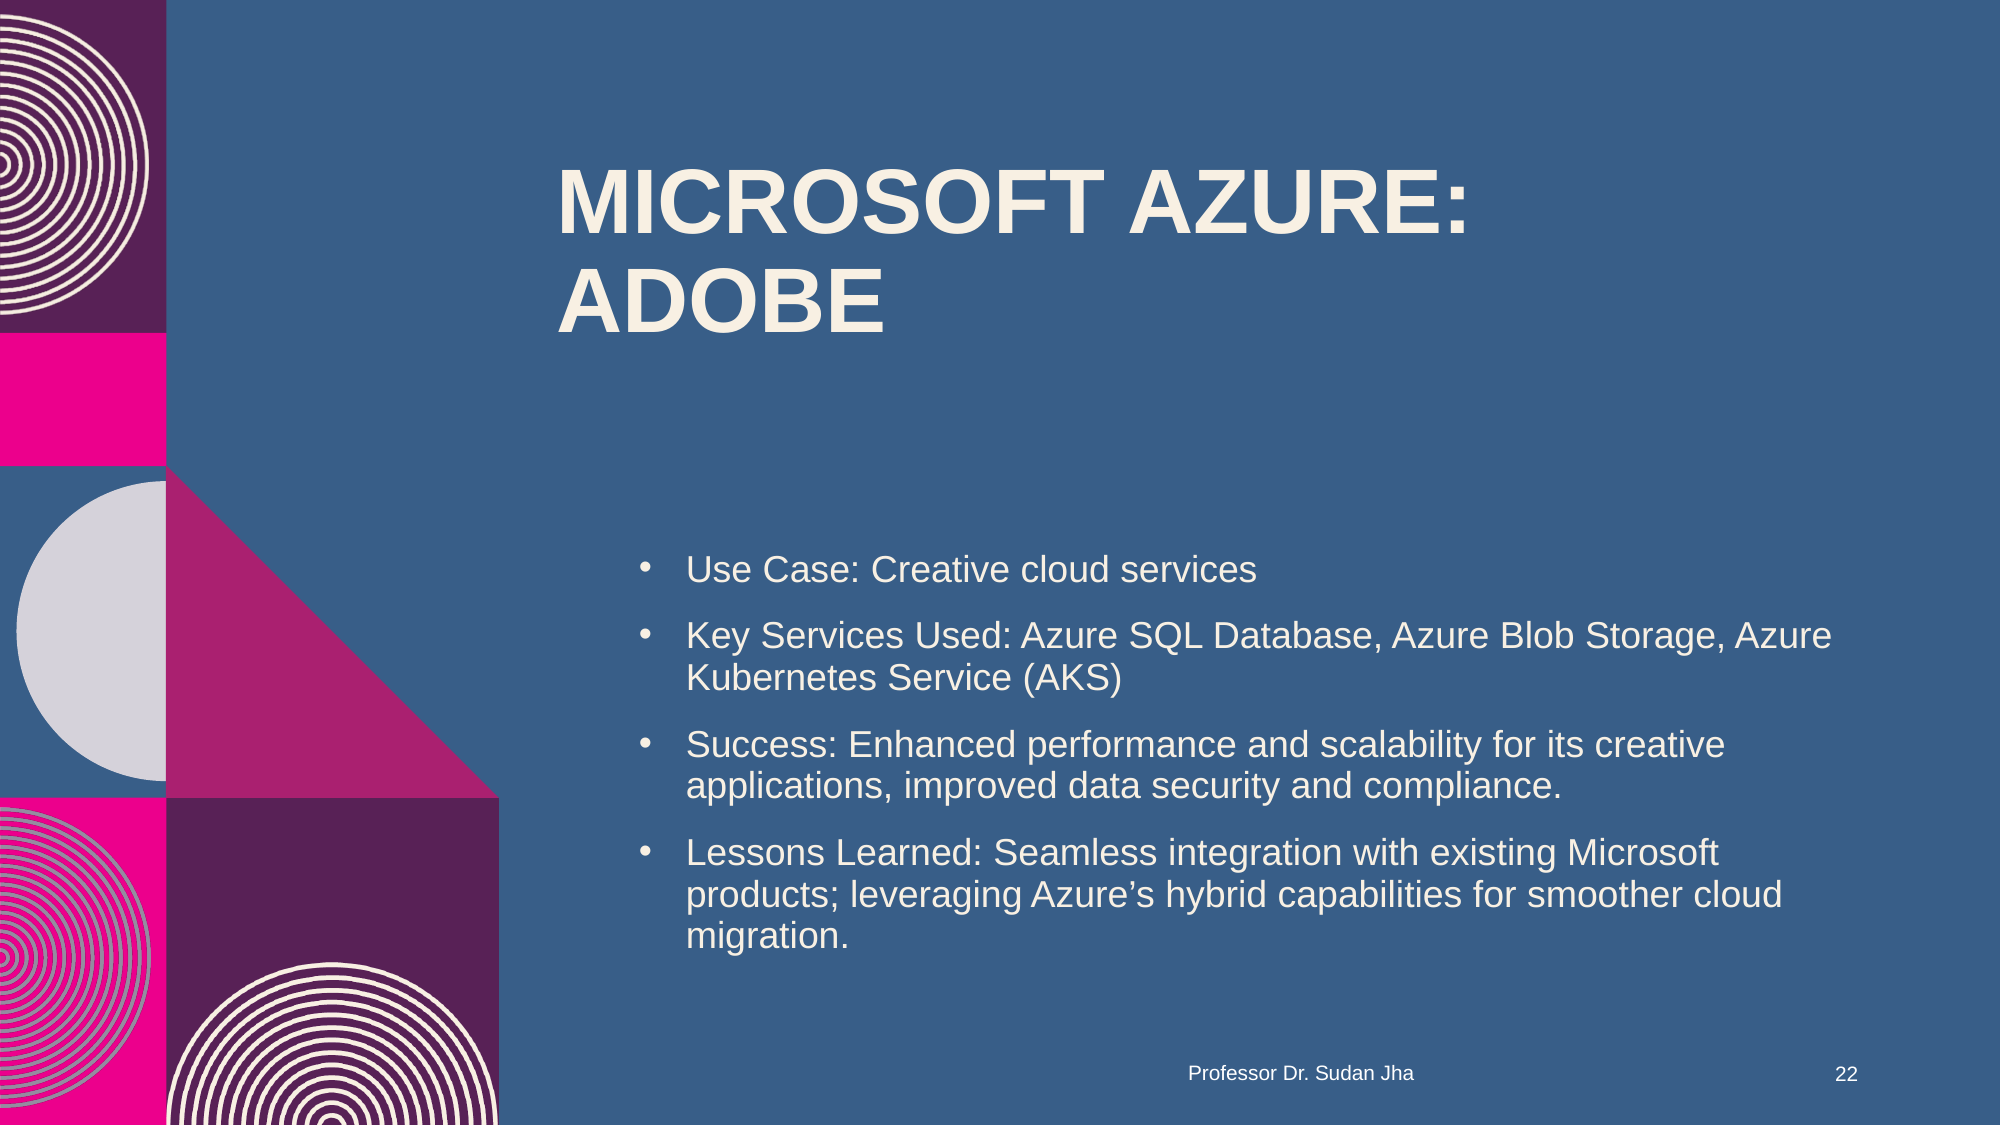

# Microsoft Azure: Adobe
Use Case: Creative cloud services
Key Services Used: Azure SQL Database, Azure Blob Storage, Azure Kubernetes Service (AKS)
Success: Enhanced performance and scalability for its creative applications, improved data security and compliance.
Lessons Learned: Seamless integration with existing Microsoft products; leveraging Azure’s hybrid capabilities for smoother cloud migration.

Professor Dr. Sudan Jha
22